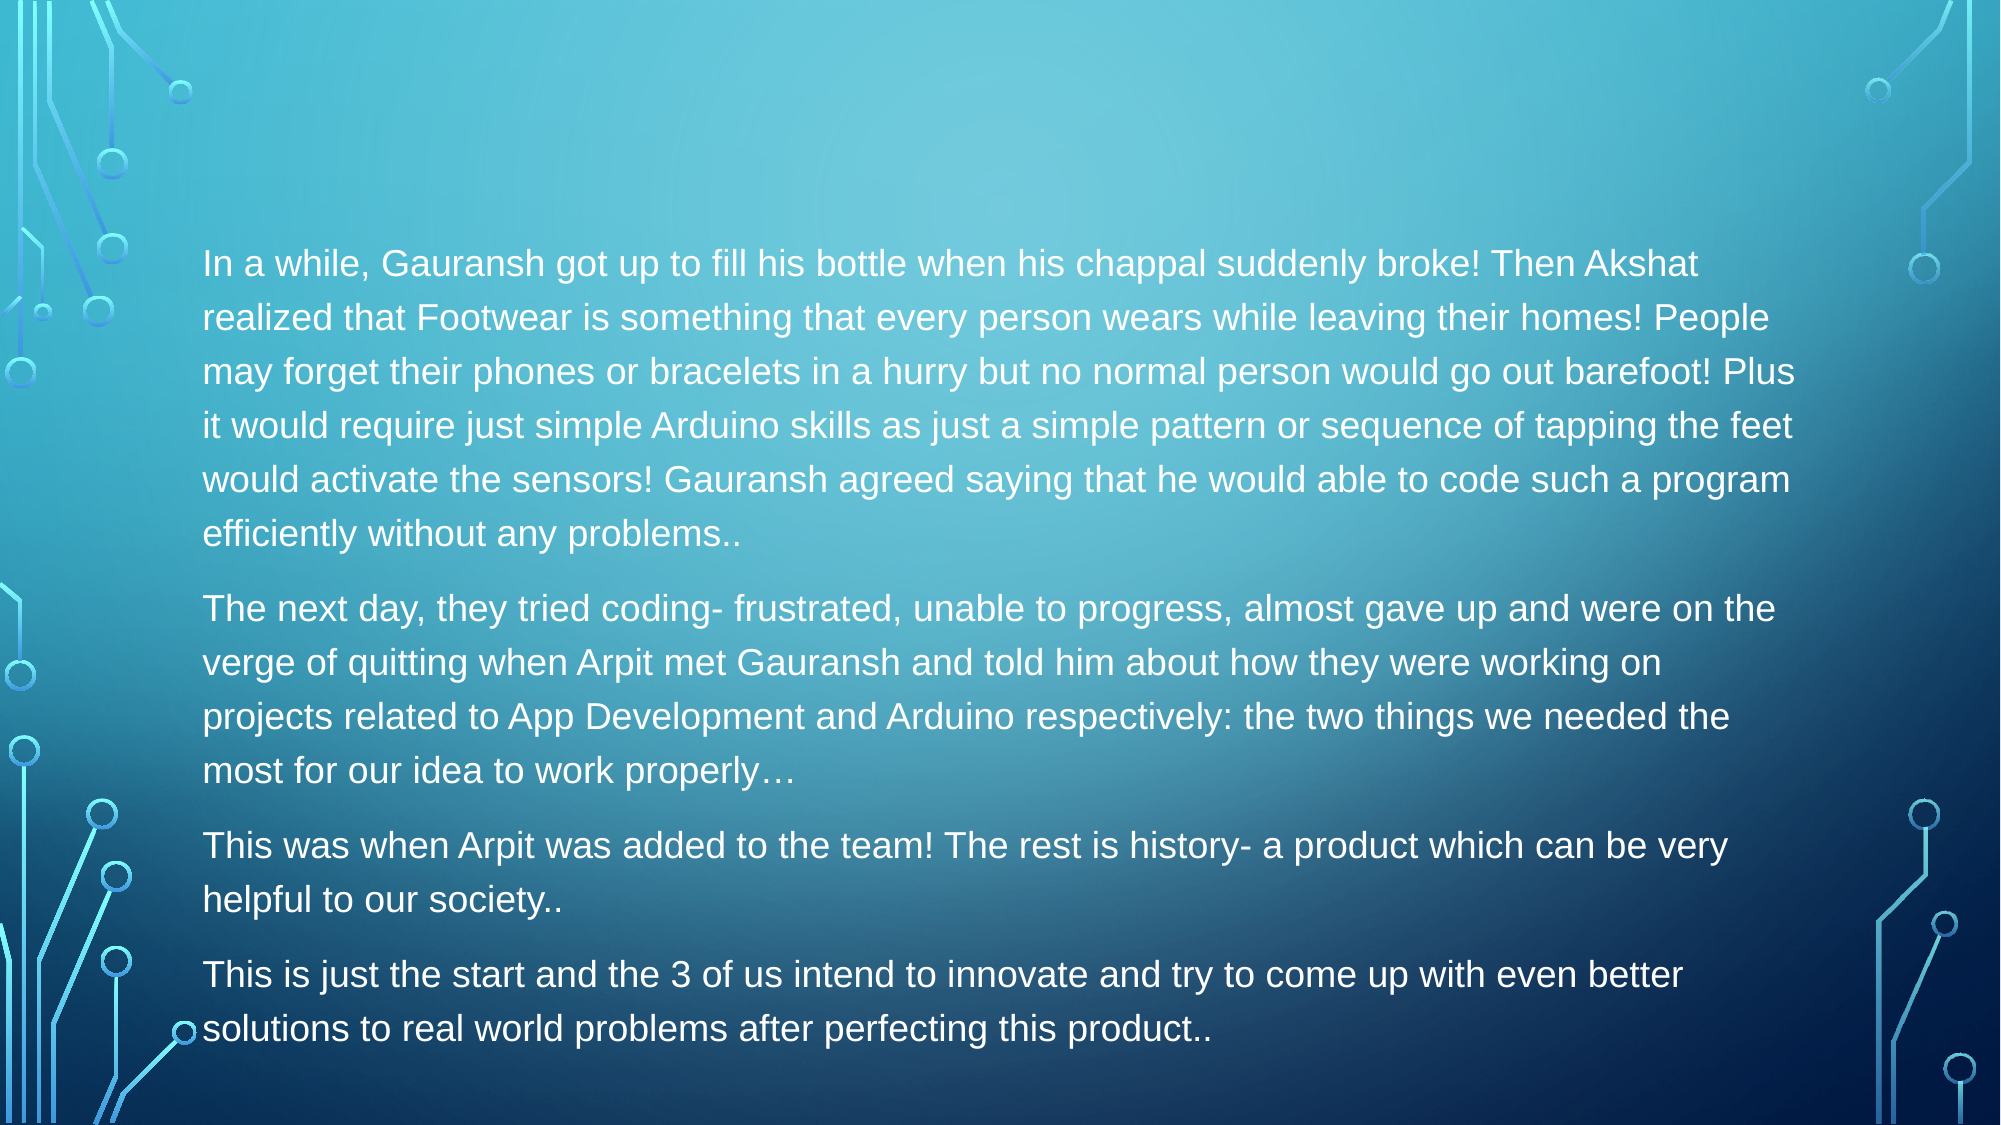

#
In a while, Gauransh got up to fill his bottle when his chappal suddenly broke! Then Akshat realized that Footwear is something that every person wears while leaving their homes! People may forget their phones or bracelets in a hurry but no normal person would go out barefoot! Plus it would require just simple Arduino skills as just a simple pattern or sequence of tapping the feet would activate the sensors! Gauransh agreed saying that he would able to code such a program efficiently without any problems..
The next day, they tried coding- frustrated, unable to progress, almost gave up and were on the verge of quitting when Arpit met Gauransh and told him about how they were working on projects related to App Development and Arduino respectively: the two things we needed the most for our idea to work properly…
This was when Arpit was added to the team! The rest is history- a product which can be very helpful to our society..
This is just the start and the 3 of us intend to innovate and try to come up with even better solutions to real world problems after perfecting this product..